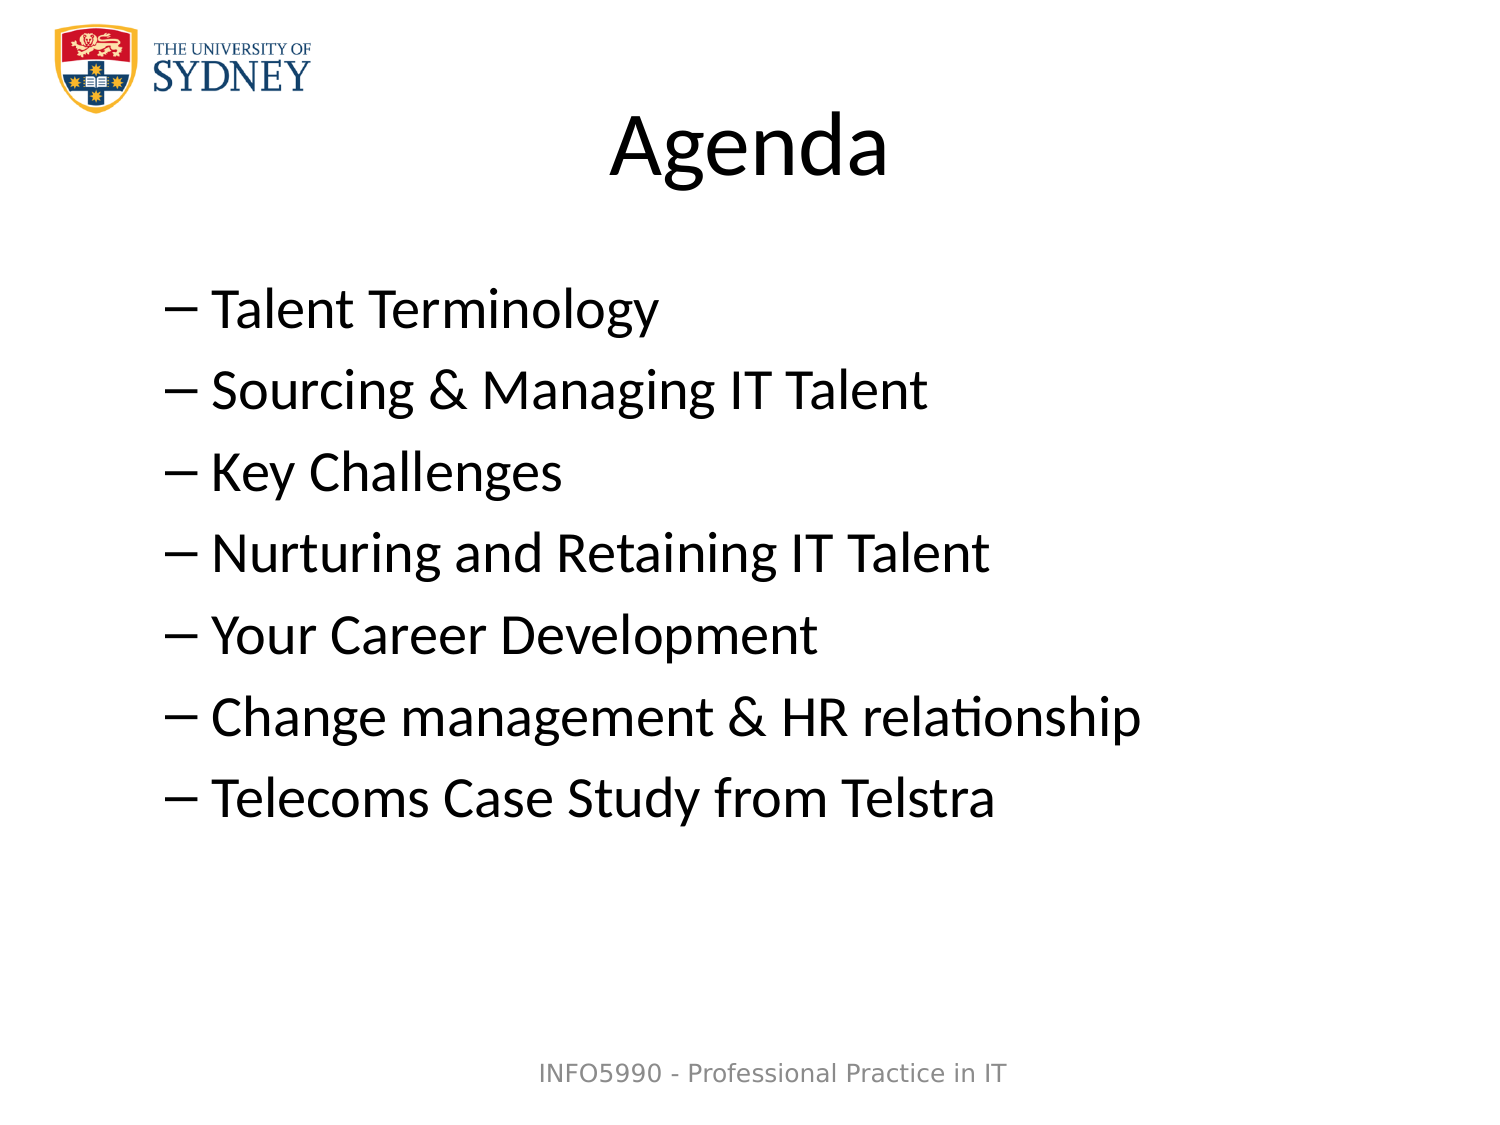

# Agenda
Talent Terminology
Sourcing & Managing IT Talent
Key Challenges
Nurturing and Retaining IT Talent
Your Career Development
Change management & HR relationship
Telecoms Case Study from Telstra
INFO5990 - Professional Practice in IT